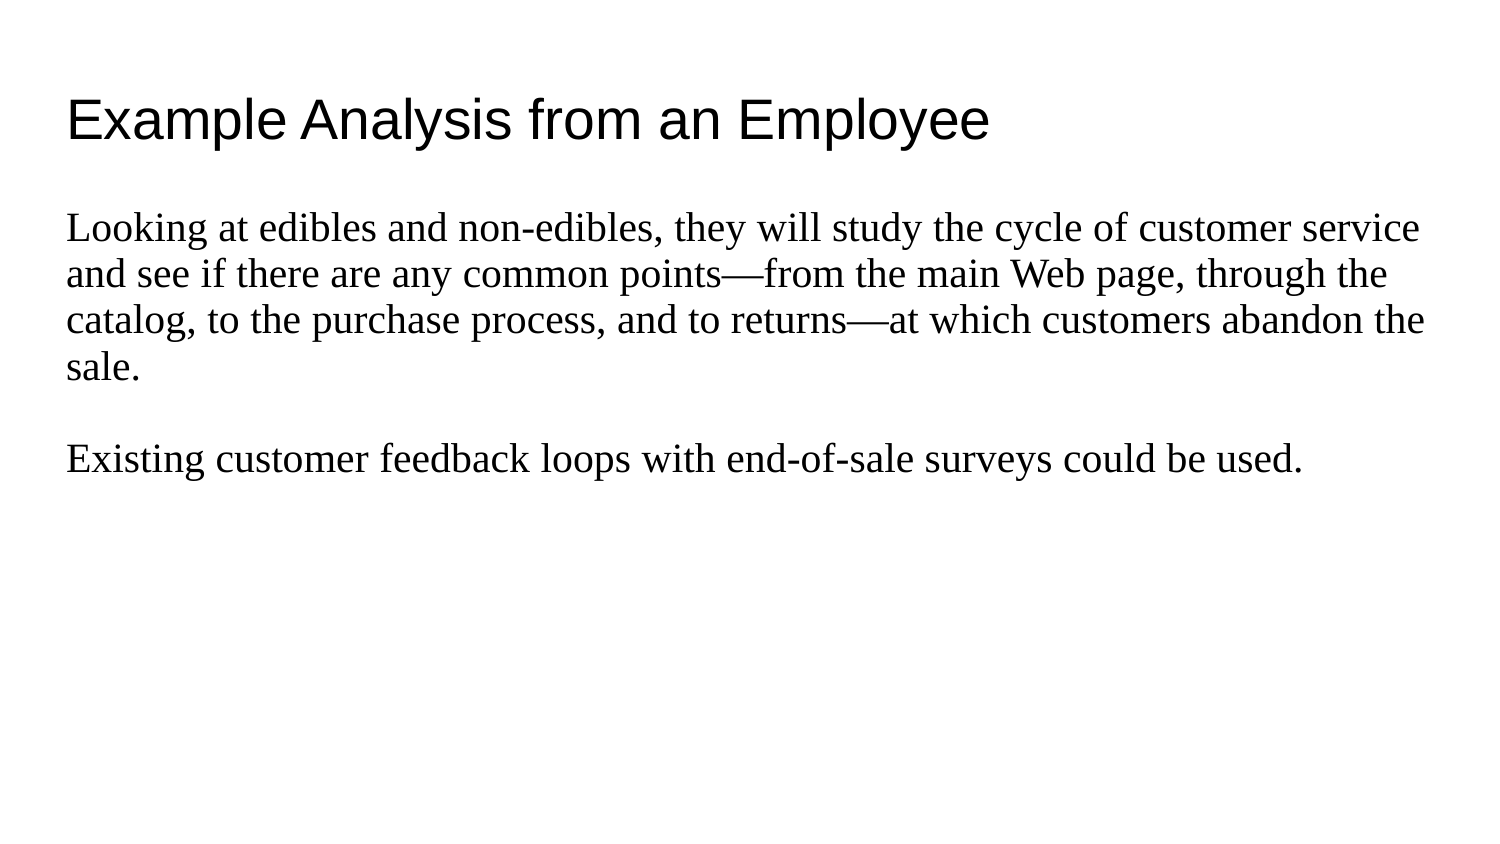

# Example Analysis from an Employee
Looking at edibles and non-edibles, they will study the cycle of customer service and see if there are any common points—from the main Web page, through the catalog, to the purchase process, and to returns—at which customers abandon the sale.

Existing customer feedback loops with end-of-sale surveys could be used.